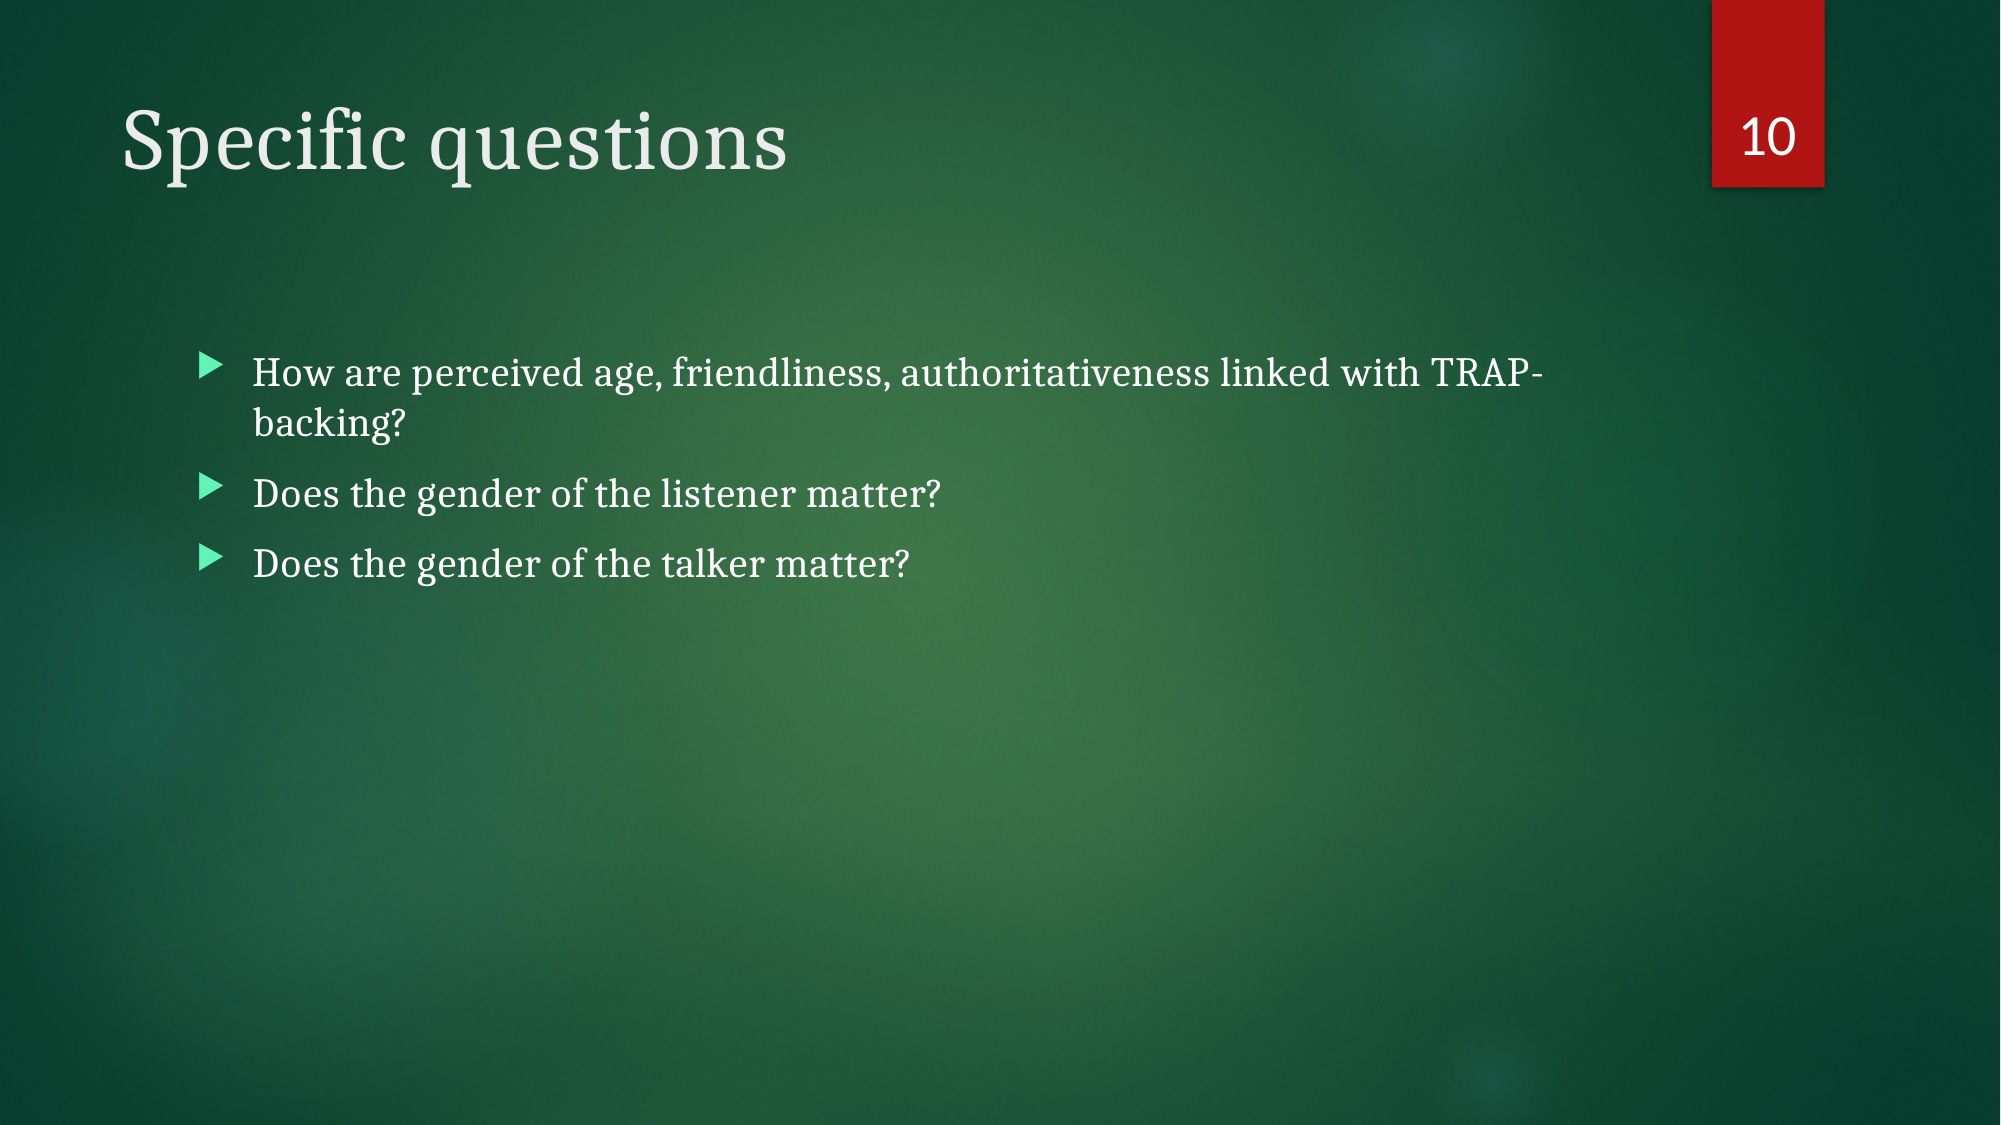

10
# Specific questions
How are perceived age, friendliness, authoritativeness linked with TRAP-backing?
Does the gender of the listener matter?
Does the gender of the talker matter?